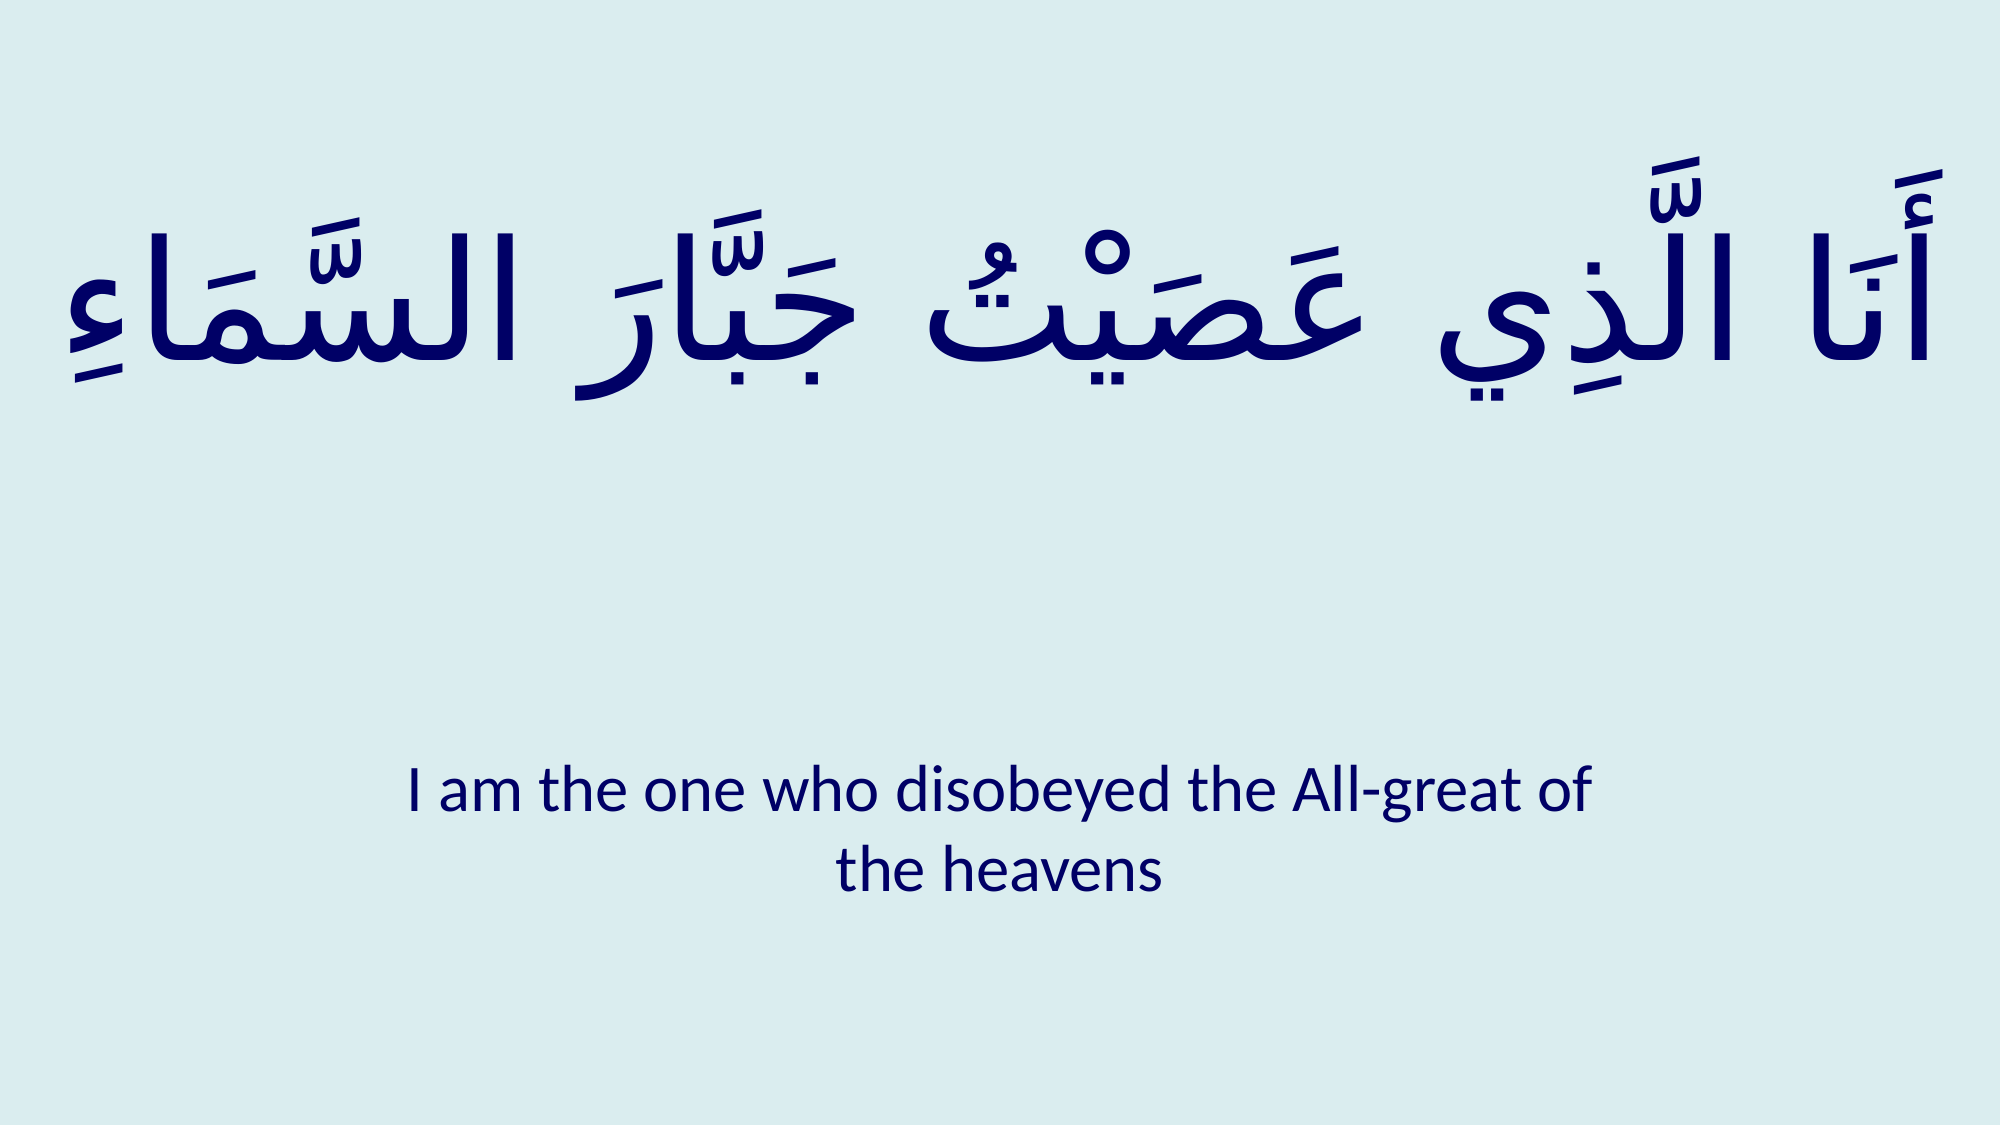

# أَنَا الَّذِي عَصَيْتُ جَبَّارَ السَّمَاءِ
I am the one who disobeyed the All-great of the heavens